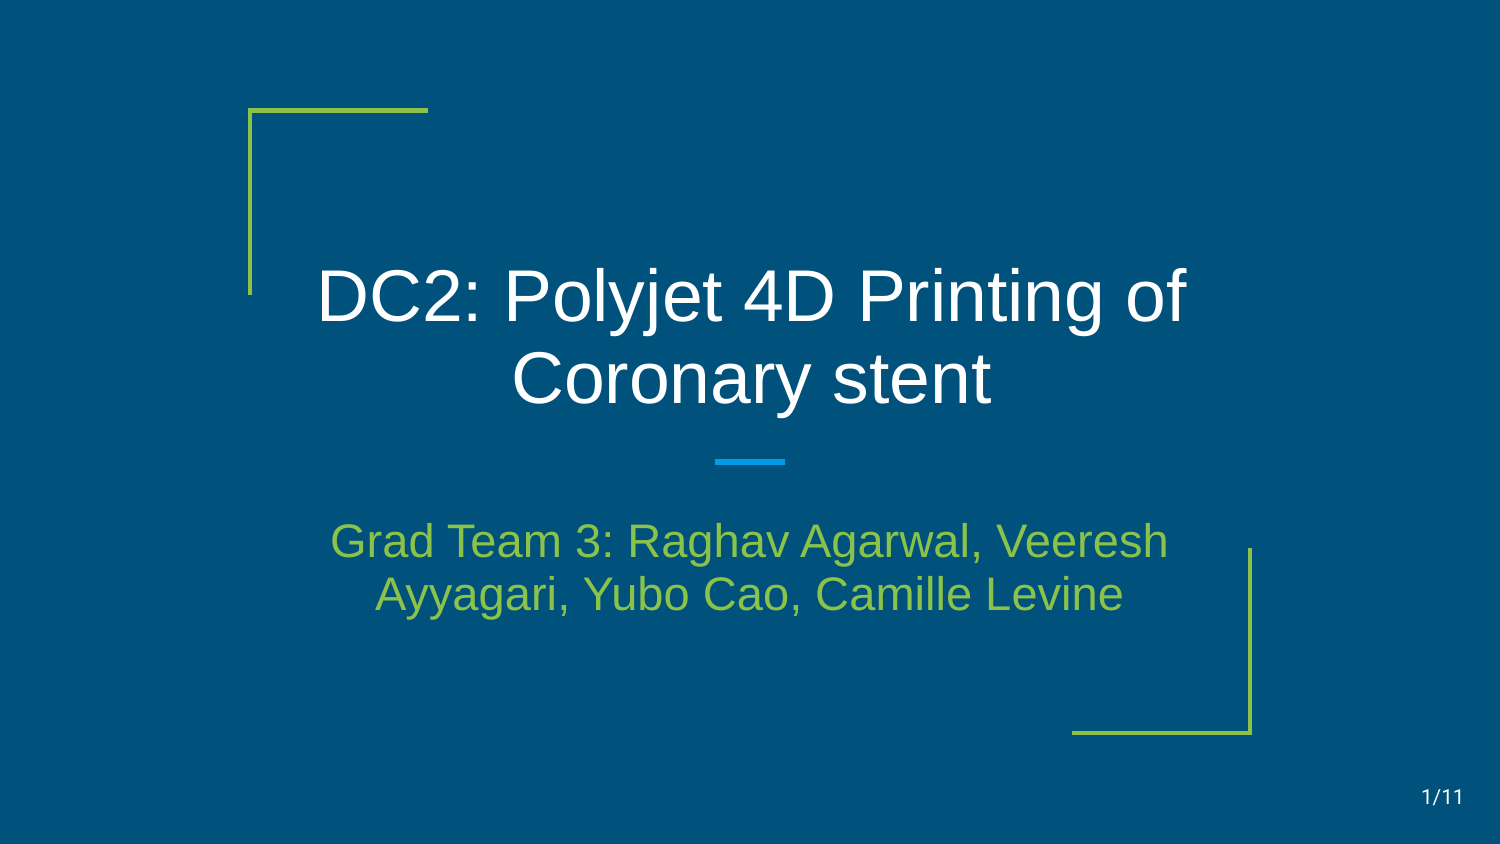

# DC2: Polyjet 4D Printing of Coronary stent
Grad Team 3: Raghav Agarwal, Veeresh Ayyagari, Yubo Cao, Camille Levine
1/11